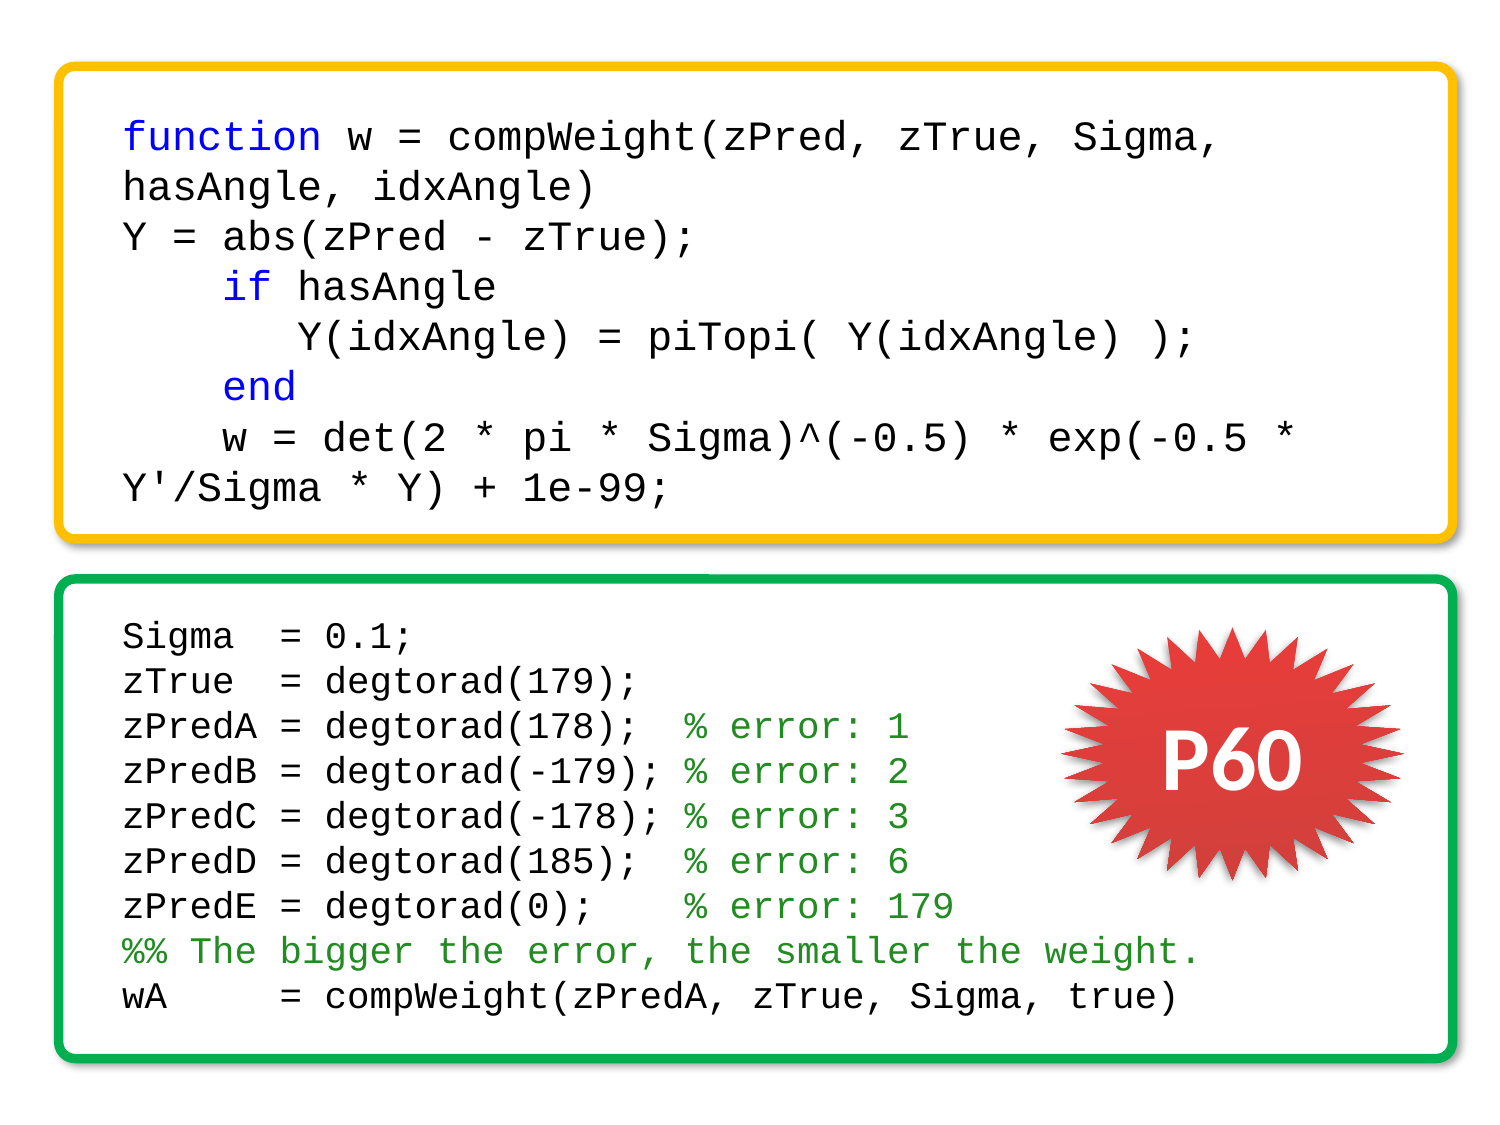

function w = compWeight(zPred, zTrue, Sigma, hasAngle, idxAngle)
Y = abs(zPred - zTrue);
    if hasAngle
       Y(idxAngle) = piTopi( Y(idxAngle) );
    end
    w = det(2 * pi * Sigma)^(-0.5) * exp(-0.5 * Y'/Sigma * Y) + 1e-99;

Sigma  = 0.1;
zTrue  = degtorad(179);
zPredA = degtorad(178);  % error: 1
zPredB = degtorad(-179); % error: 2
zPredC = degtorad(-178); % error: 3
zPredD = degtorad(185);  % error: 6
zPredE = degtorad(0);    % error: 179
%% The bigger the error, the smaller the weight.
wA     = compWeight(zPredA, zTrue, Sigma, true)
P60